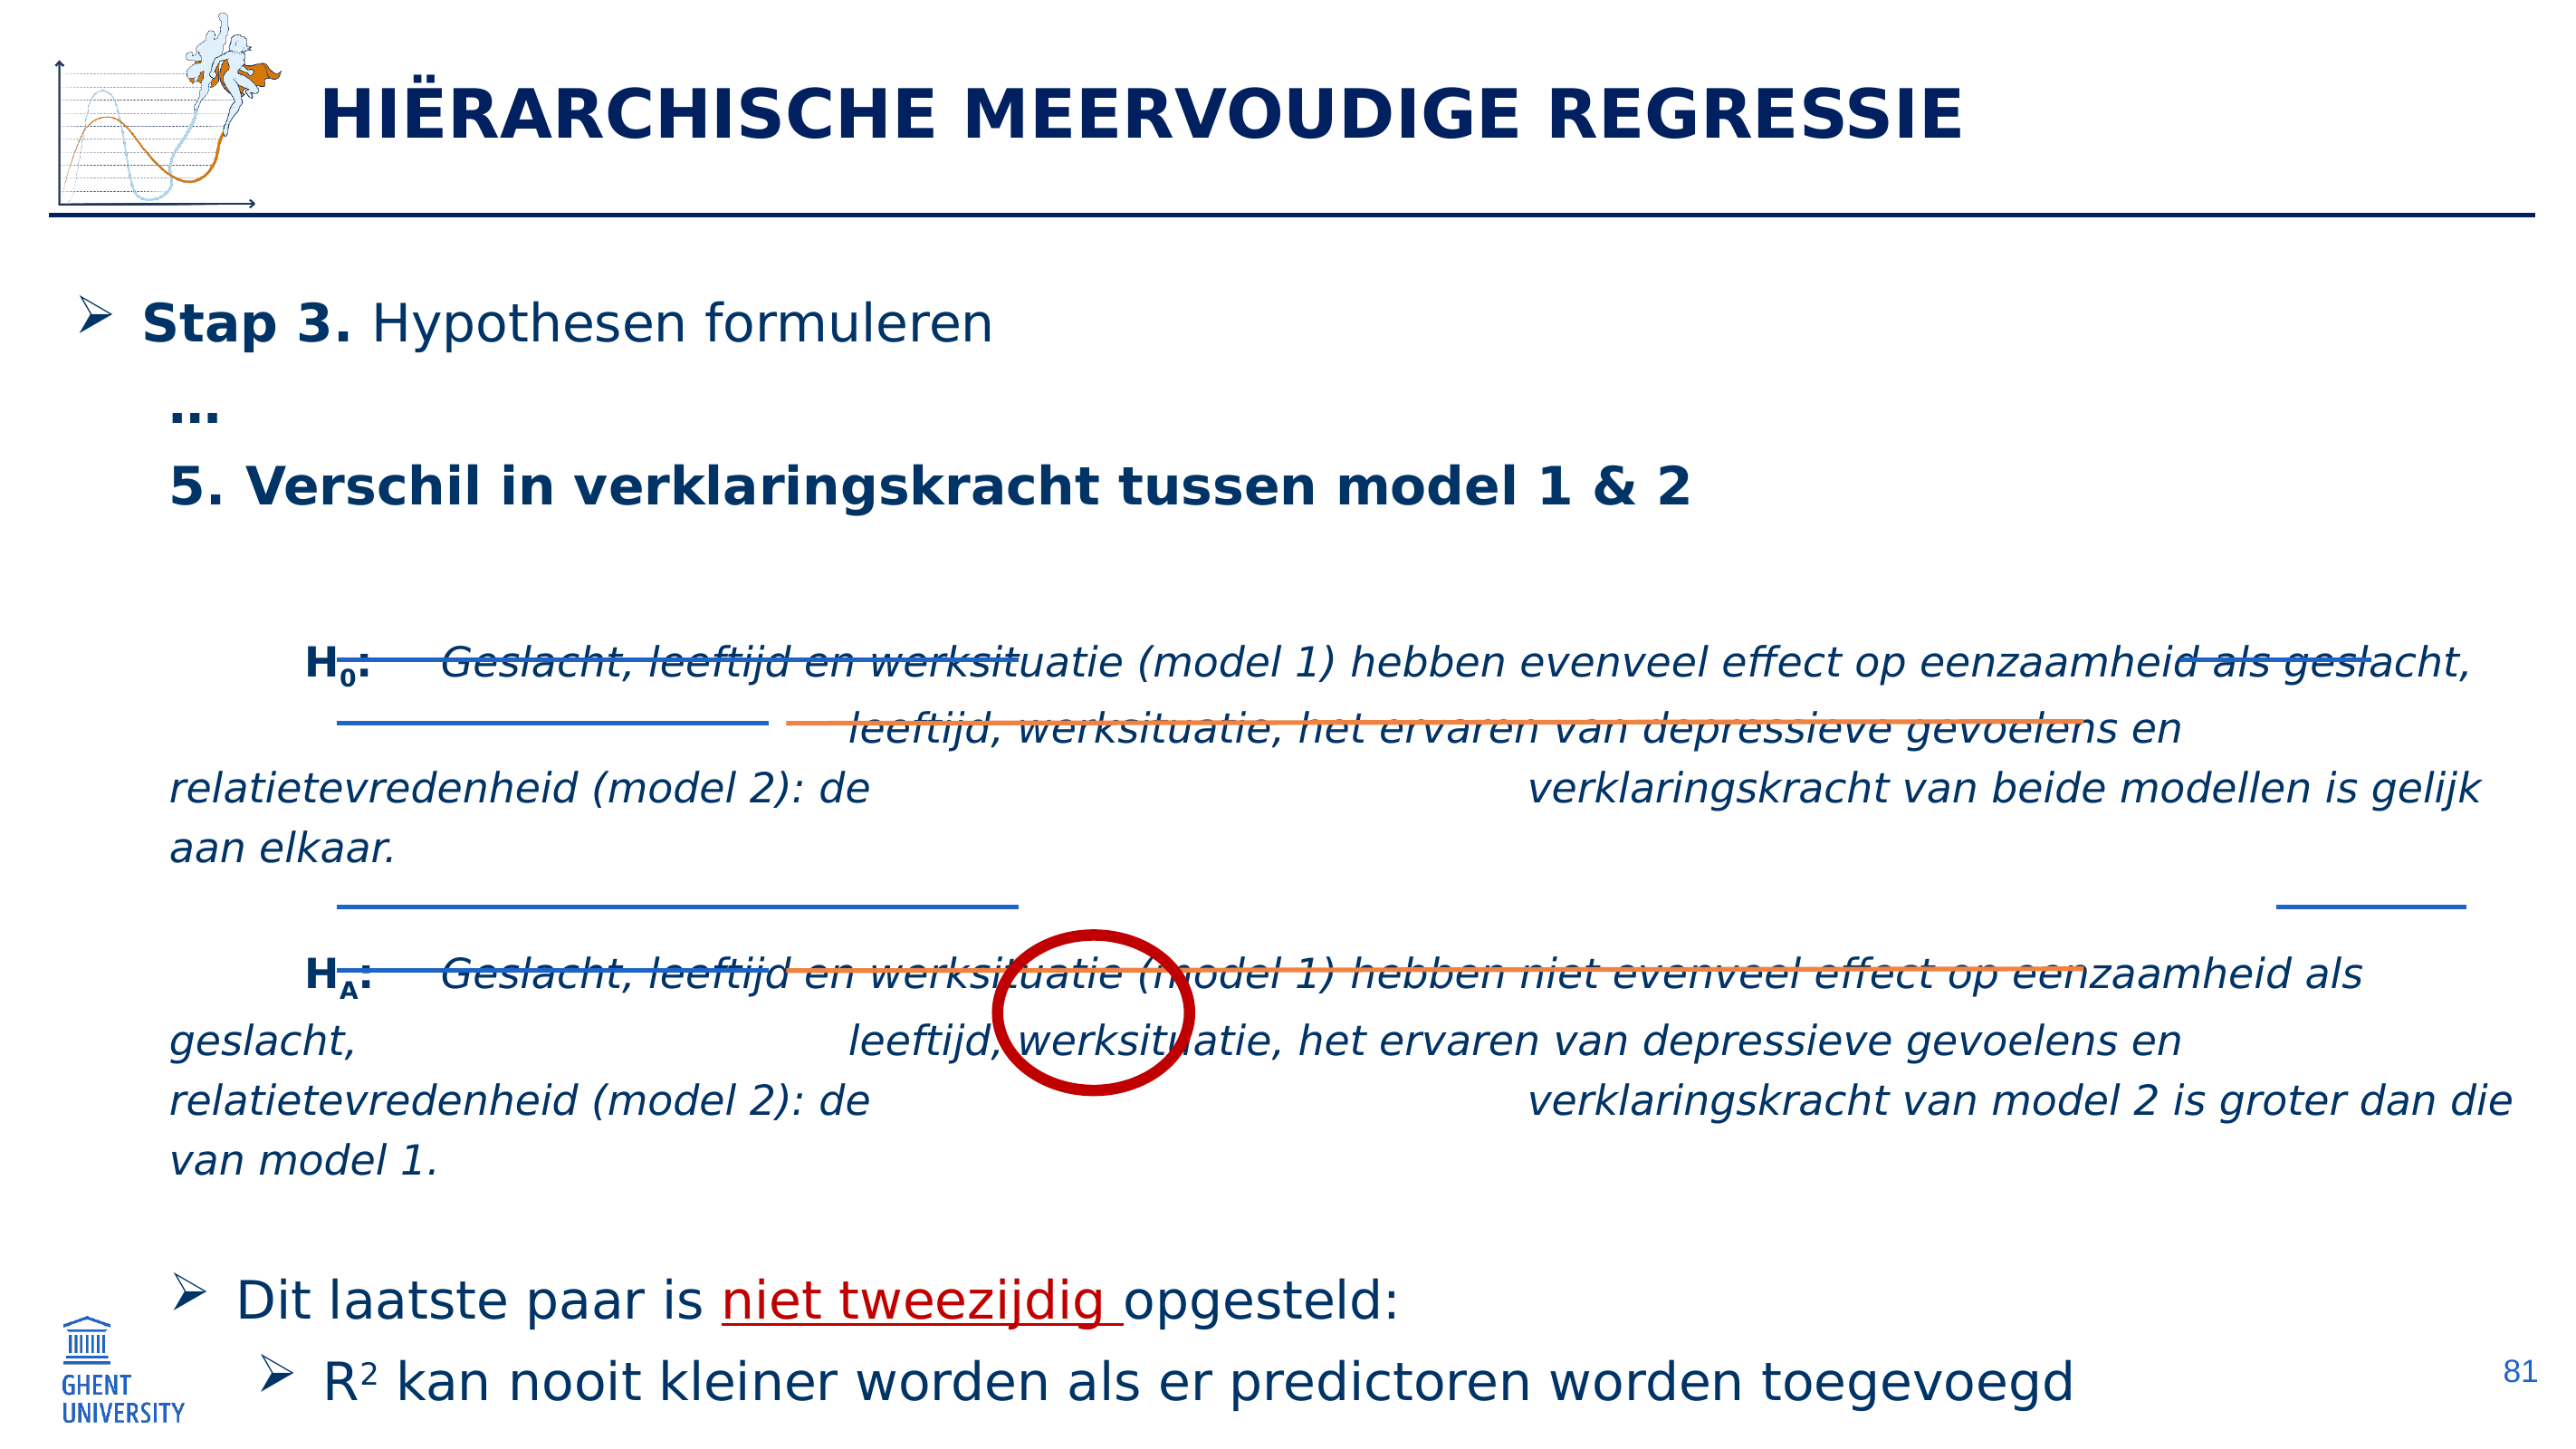

# Hiërarchische meervoudige regressie
Stap 3. Hypothesen formuleren
…
Verschil in verklaringskracht tussen model 1 & 2

	H0:	Geslacht, leeftijd en werksituatie (model 1) hebben evenveel effect op eenzaamheid als geslacht, 					leeftijd, werksituatie, het ervaren van depressieve gevoelens en relatietevredenheid (model 2): de 					verklaringskracht van beide modellen is gelijk aan elkaar.
	HA:	Geslacht, leeftijd en werksituatie (model 1) hebben niet evenveel effect op eenzaamheid als geslacht, 				leeftijd, werksituatie, het ervaren van depressieve gevoelens en relatietevredenheid (model 2): de 					verklaringskracht van model 2 is groter dan die van model 1.

Dit laatste paar is niet tweezijdig opgesteld:
R2 kan nooit kleiner worden als er predictoren worden toegevoegd

81